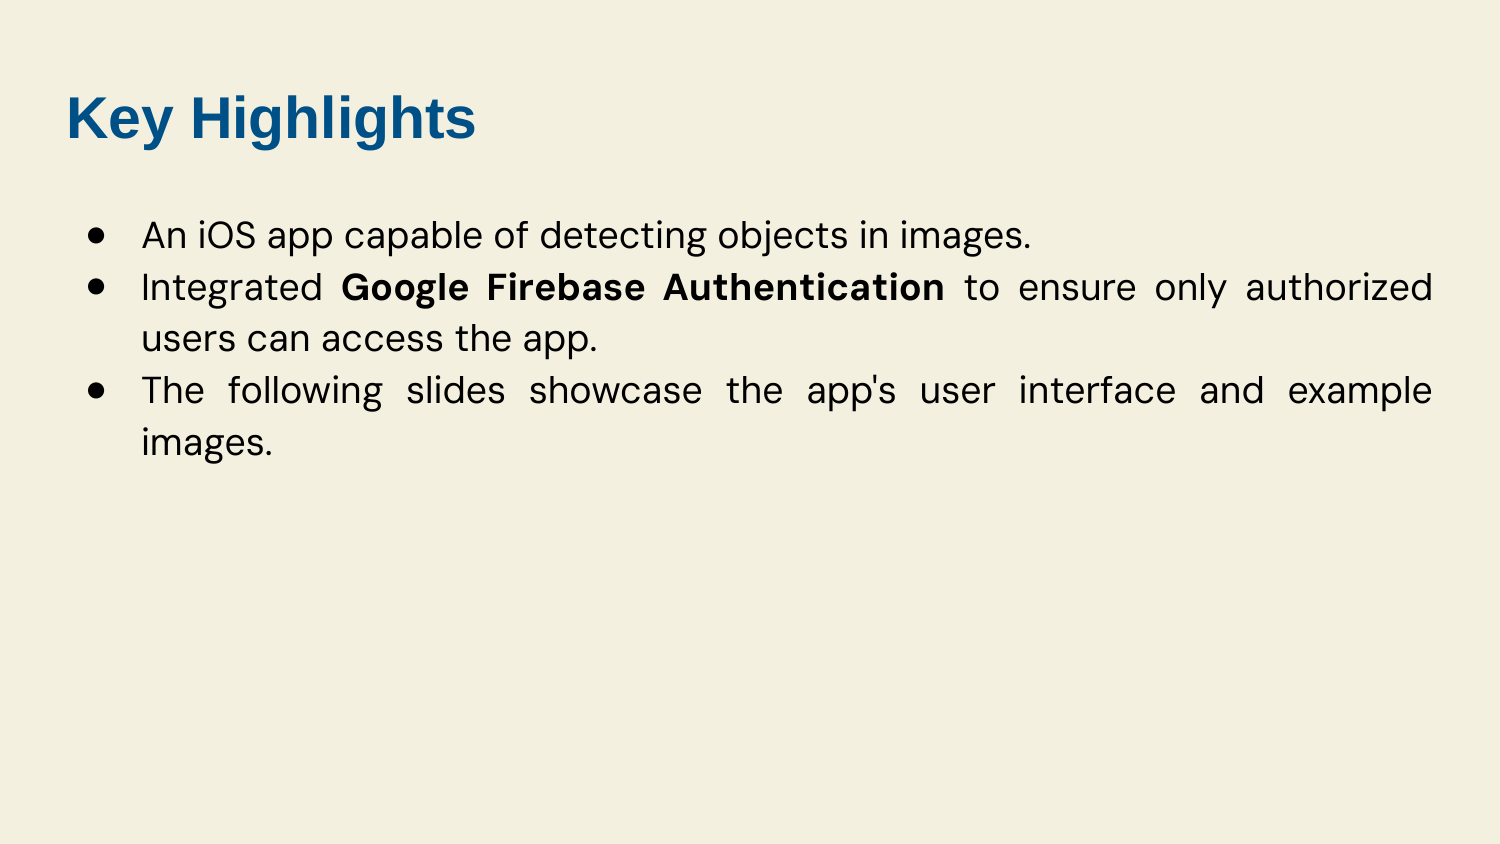

# Key Highlights
An iOS app capable of detecting objects in images.
Integrated Google Firebase Authentication to ensure only authorized users can access the app.
The following slides showcase the app's user interface and example images.